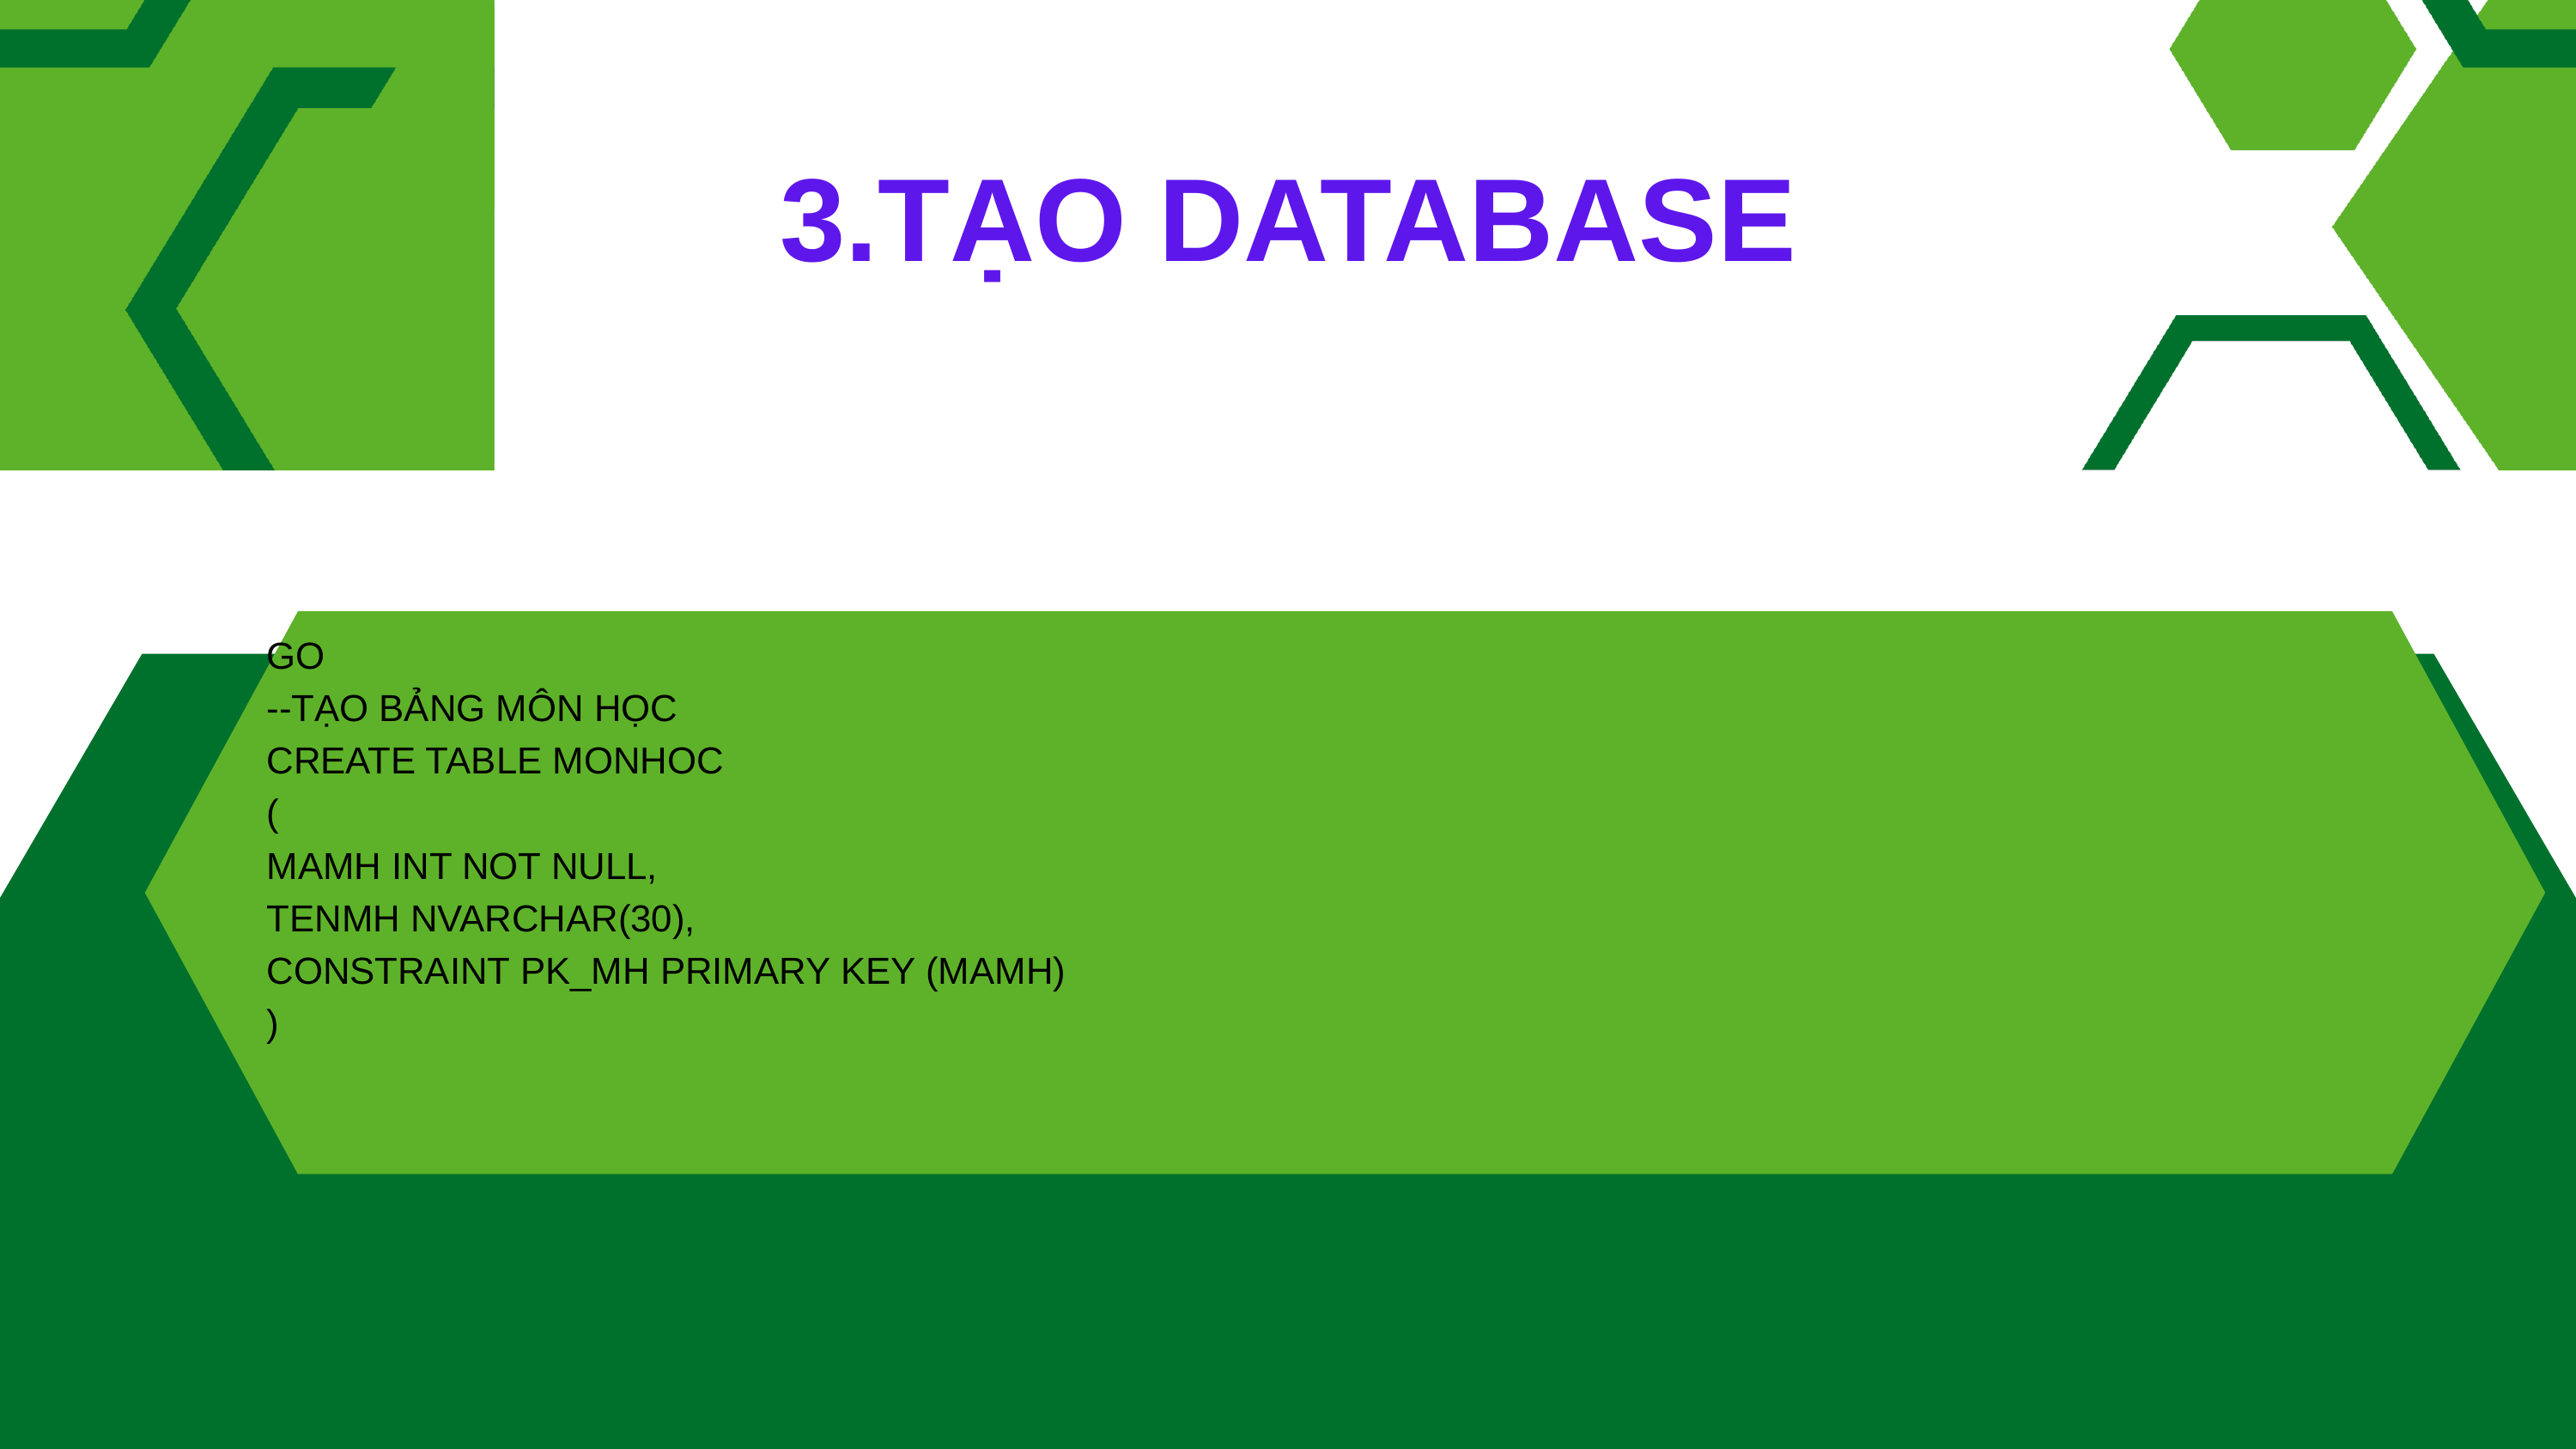

3.TẠO DATABASE

GO
--TẠO BẢNG MÔN HỌC
CREATE TABLE MONHOC
(
MAMH INT NOT NULL,
TENMH NVARCHAR(30),
CONSTRAINT PK_MH PRIMARY KEY (MAMH)
)